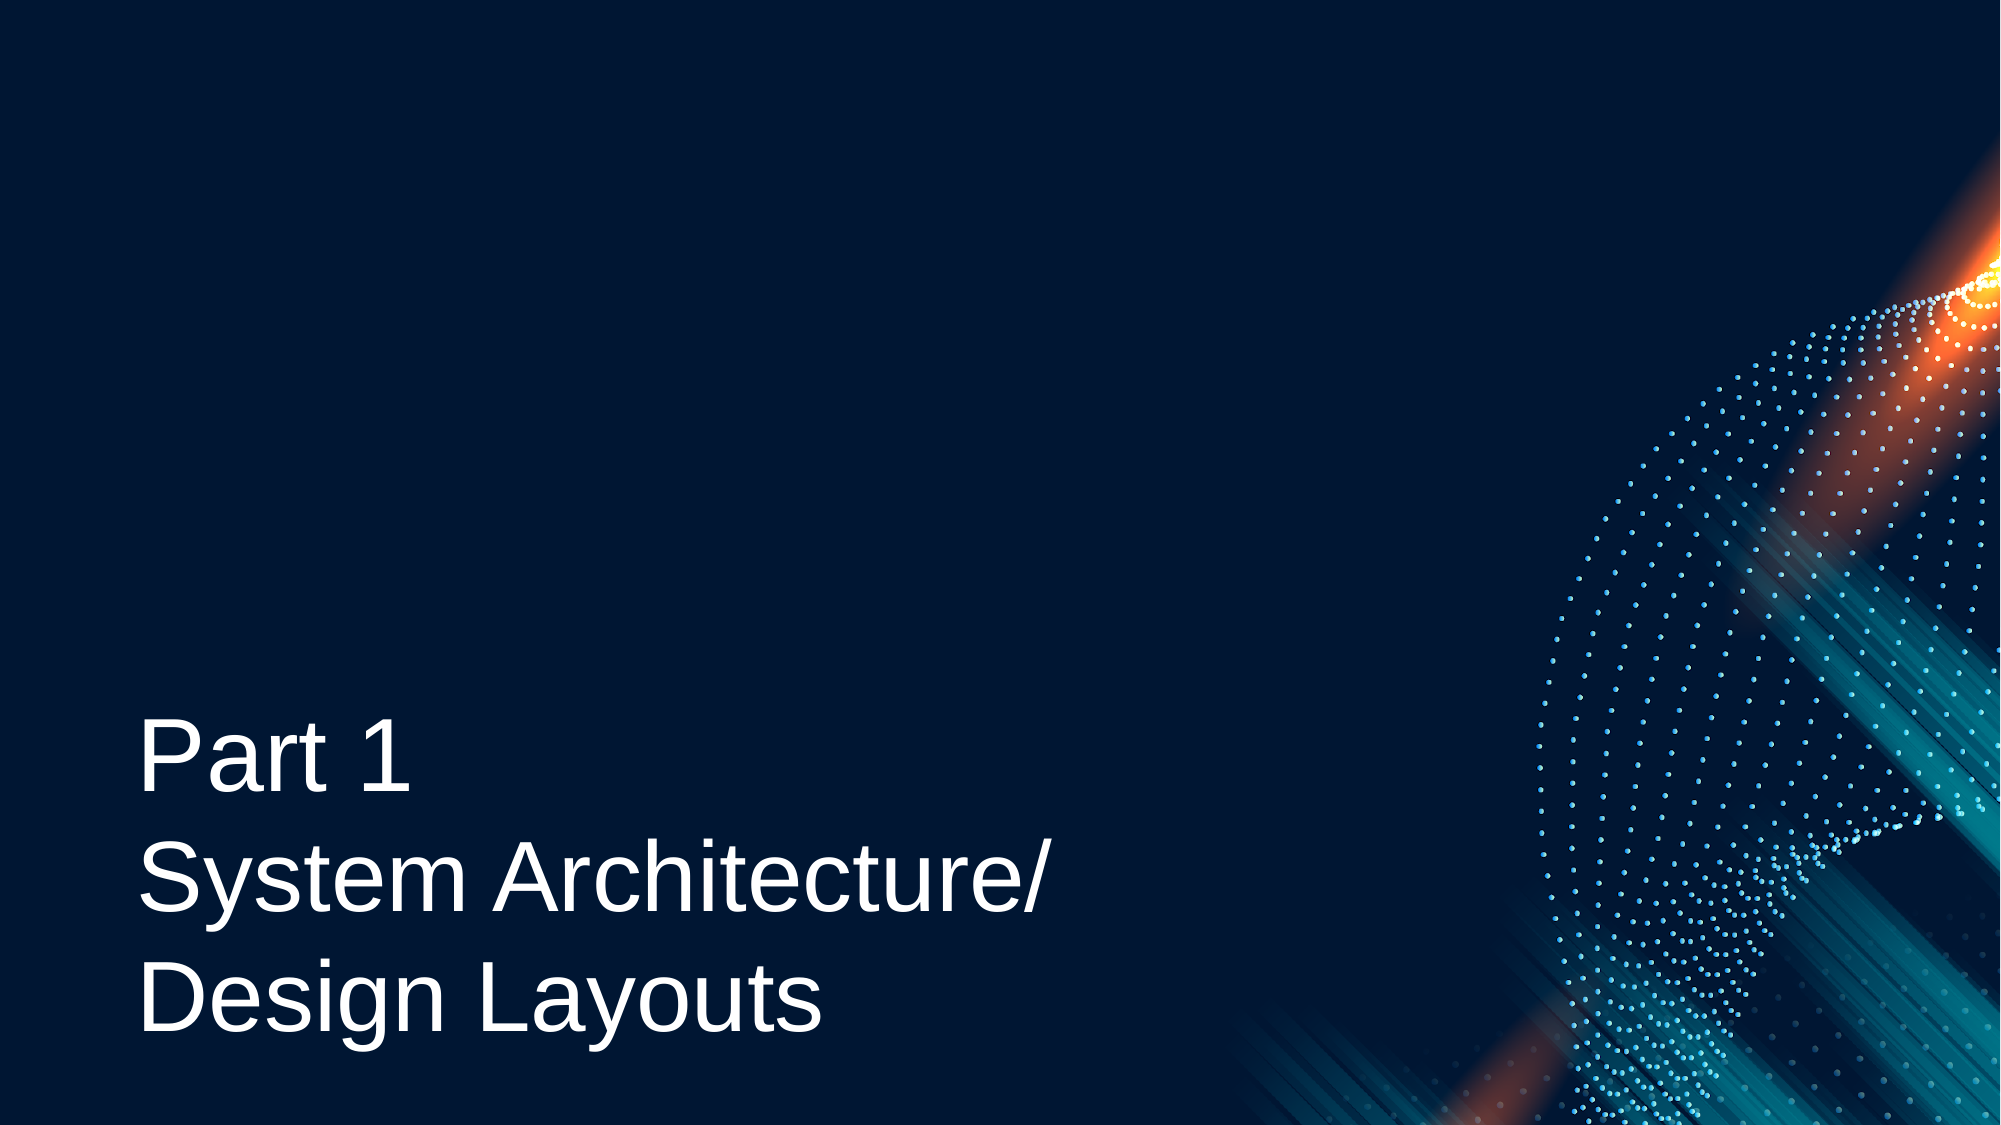

# Part 1 System Architecture/ Design Layouts